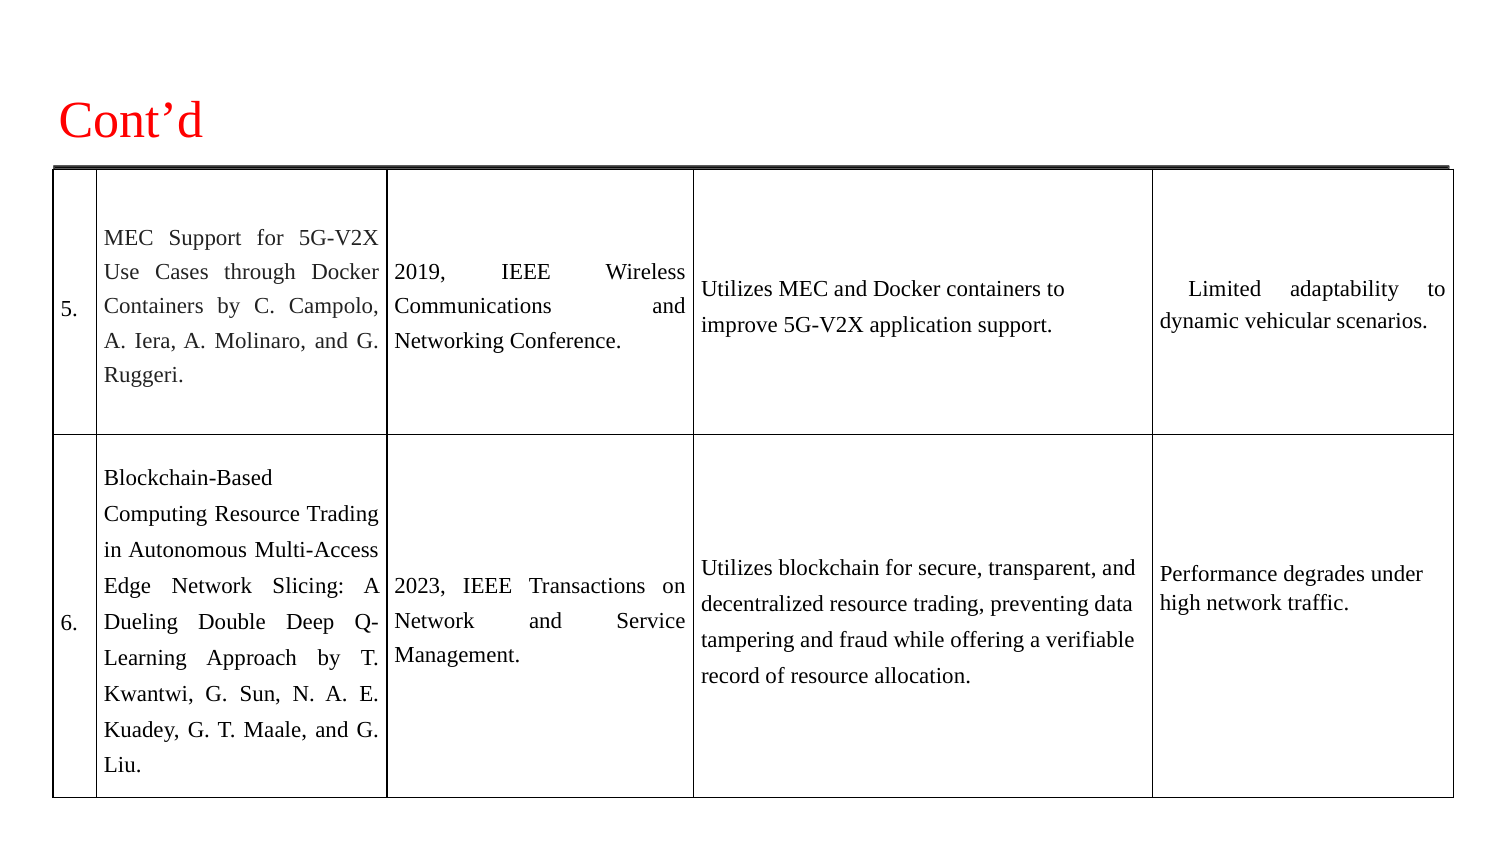

Cont’d

| 5. | MEC Support for 5G-V2X Use Cases through Docker Containers by C. Campolo, A. Iera, A. Molinaro, and G. Ruggeri. | 2019, IEEE Wireless Communications and Networking Conference. | Utilizes MEC and Docker containers to improve 5G-V2X application support. | Limited adaptability to dynamic vehicular scenarios. |
| --- | --- | --- | --- | --- |
| 6. | Blockchain-Based Computing Resource Trading in Autonomous Multi-Access Edge Network Slicing: A Dueling Double Deep Q-Learning Approach by T. Kwantwi, G. Sun, N. A. E. Kuadey, G. T. Maale, and G. Liu. | 2023, IEEE Transactions on Network and Service Management. | Utilizes blockchain for secure, transparent, and decentralized resource trading, preventing data tampering and fraud while offering a verifiable record of resource allocation. | Performance degrades under high network traffic. |